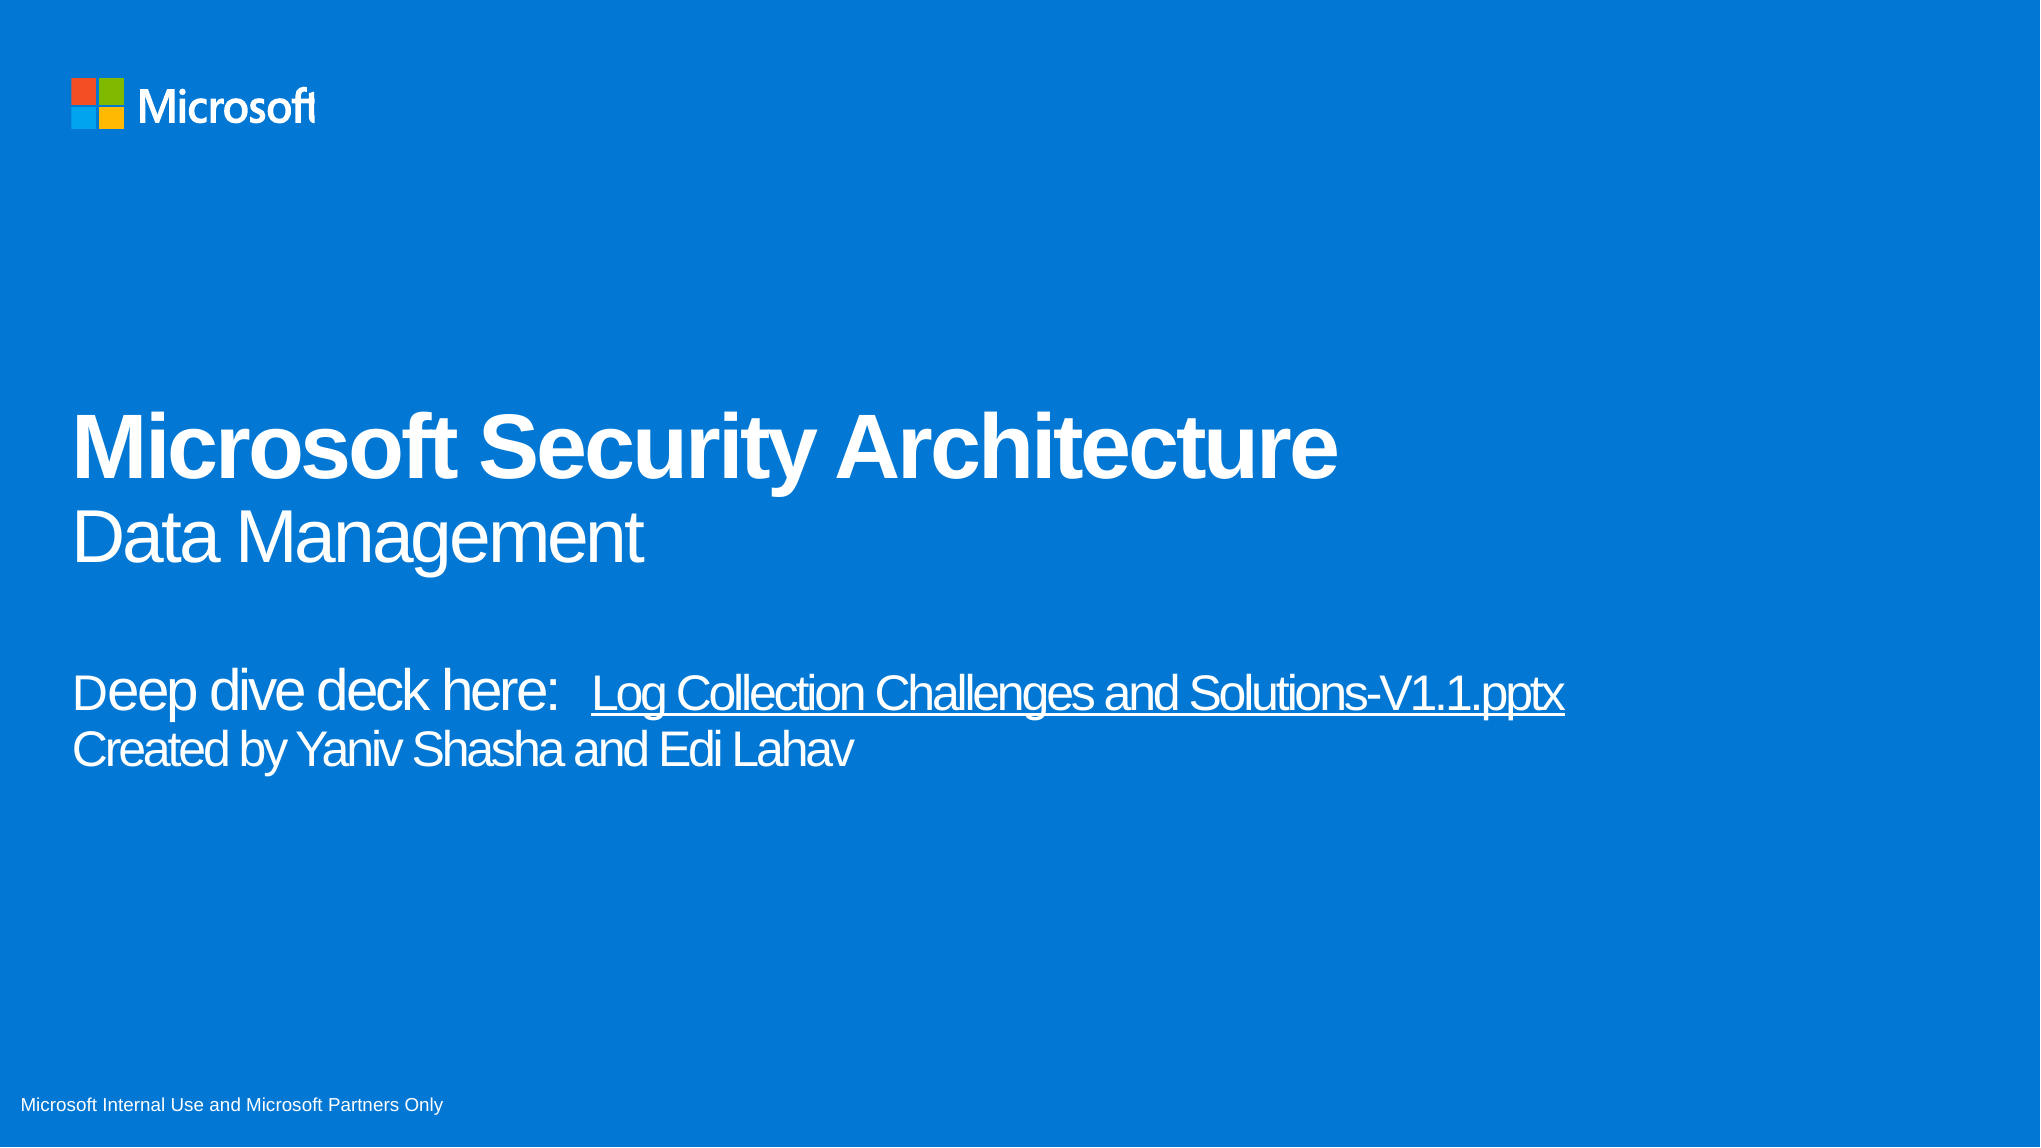

# Microsoft Security Architecture Data Management Deep dive deck here:  Log Collection Challenges and Solutions-V1.1.pptx Created by Yaniv Shasha and Edi Lahav
Microsoft Internal Use and Microsoft Partners Only